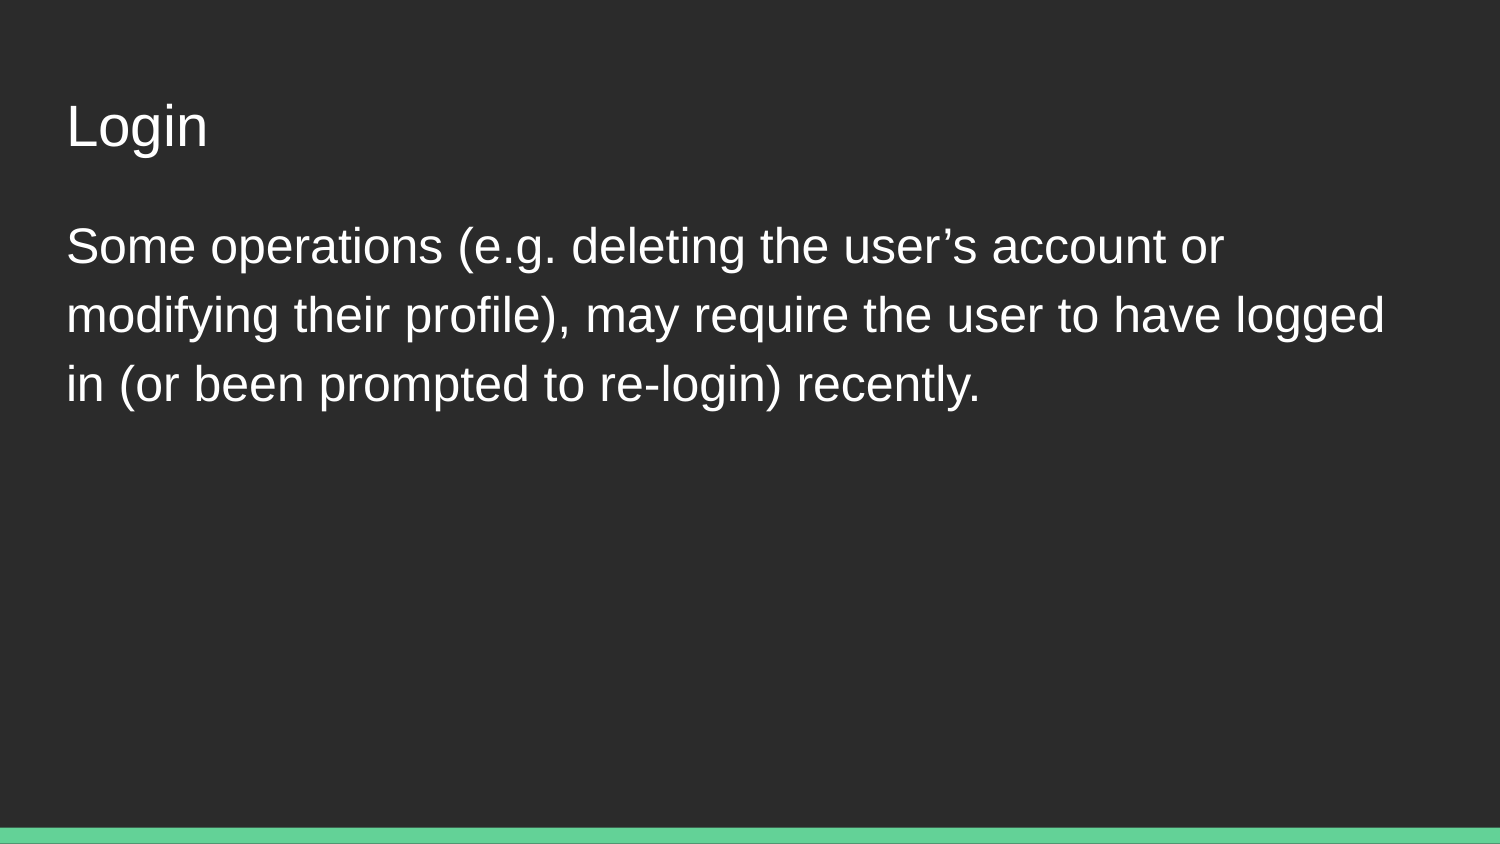

# Login
Some operations (e.g. deleting the user’s account or modifying their profile), may require the user to have logged in (or been prompted to re-login) recently.